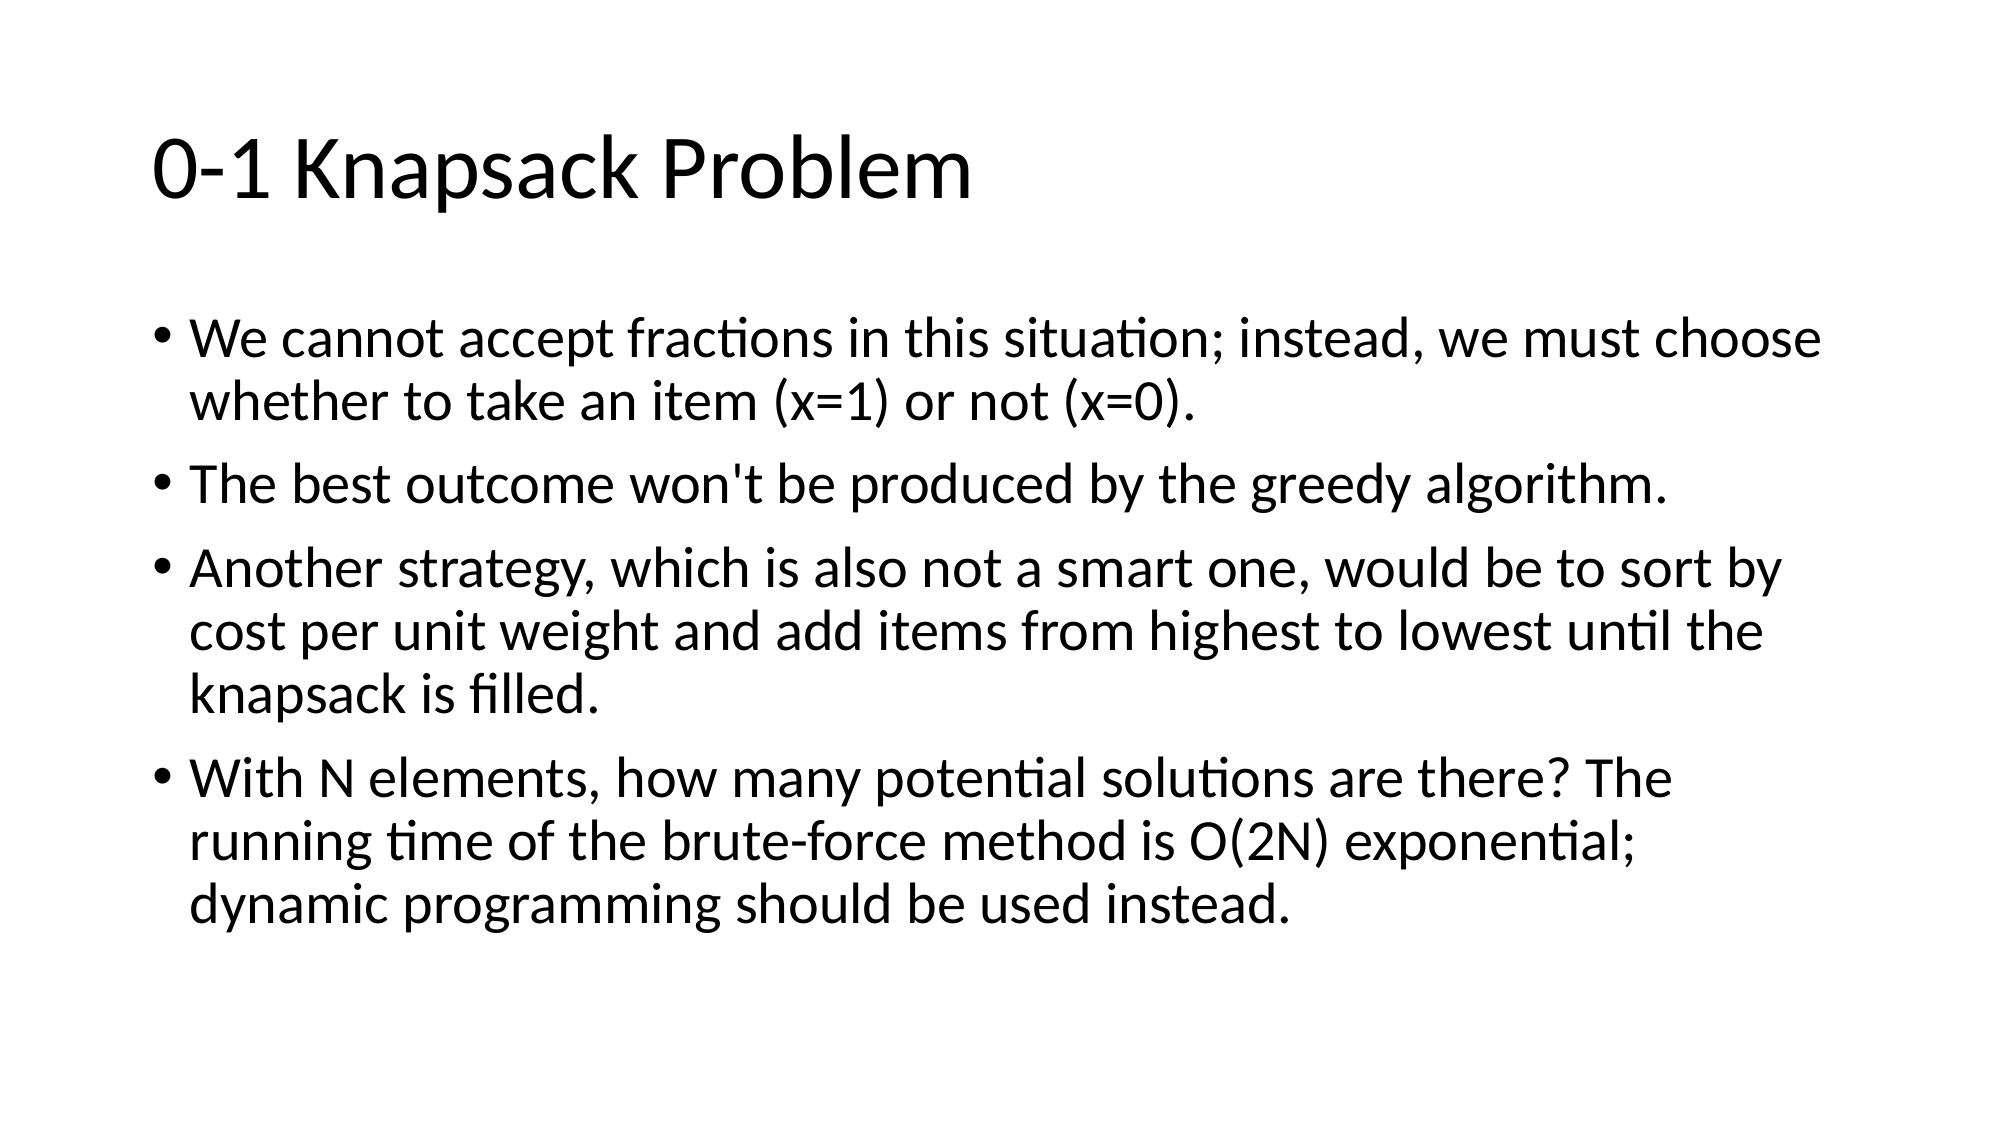

# 0-1 Knapsack Problem
We cannot accept fractions in this situation; instead, we must choose whether to take an item (x=1) or not (x=0).
The best outcome won't be produced by the greedy algorithm.
Another strategy, which is also not a smart one, would be to sort by cost per unit weight and add items from highest to lowest until the knapsack is filled.
With N elements, how many potential solutions are there? The running time of the brute-force method is O(2N) exponential; dynamic programming should be used instead.